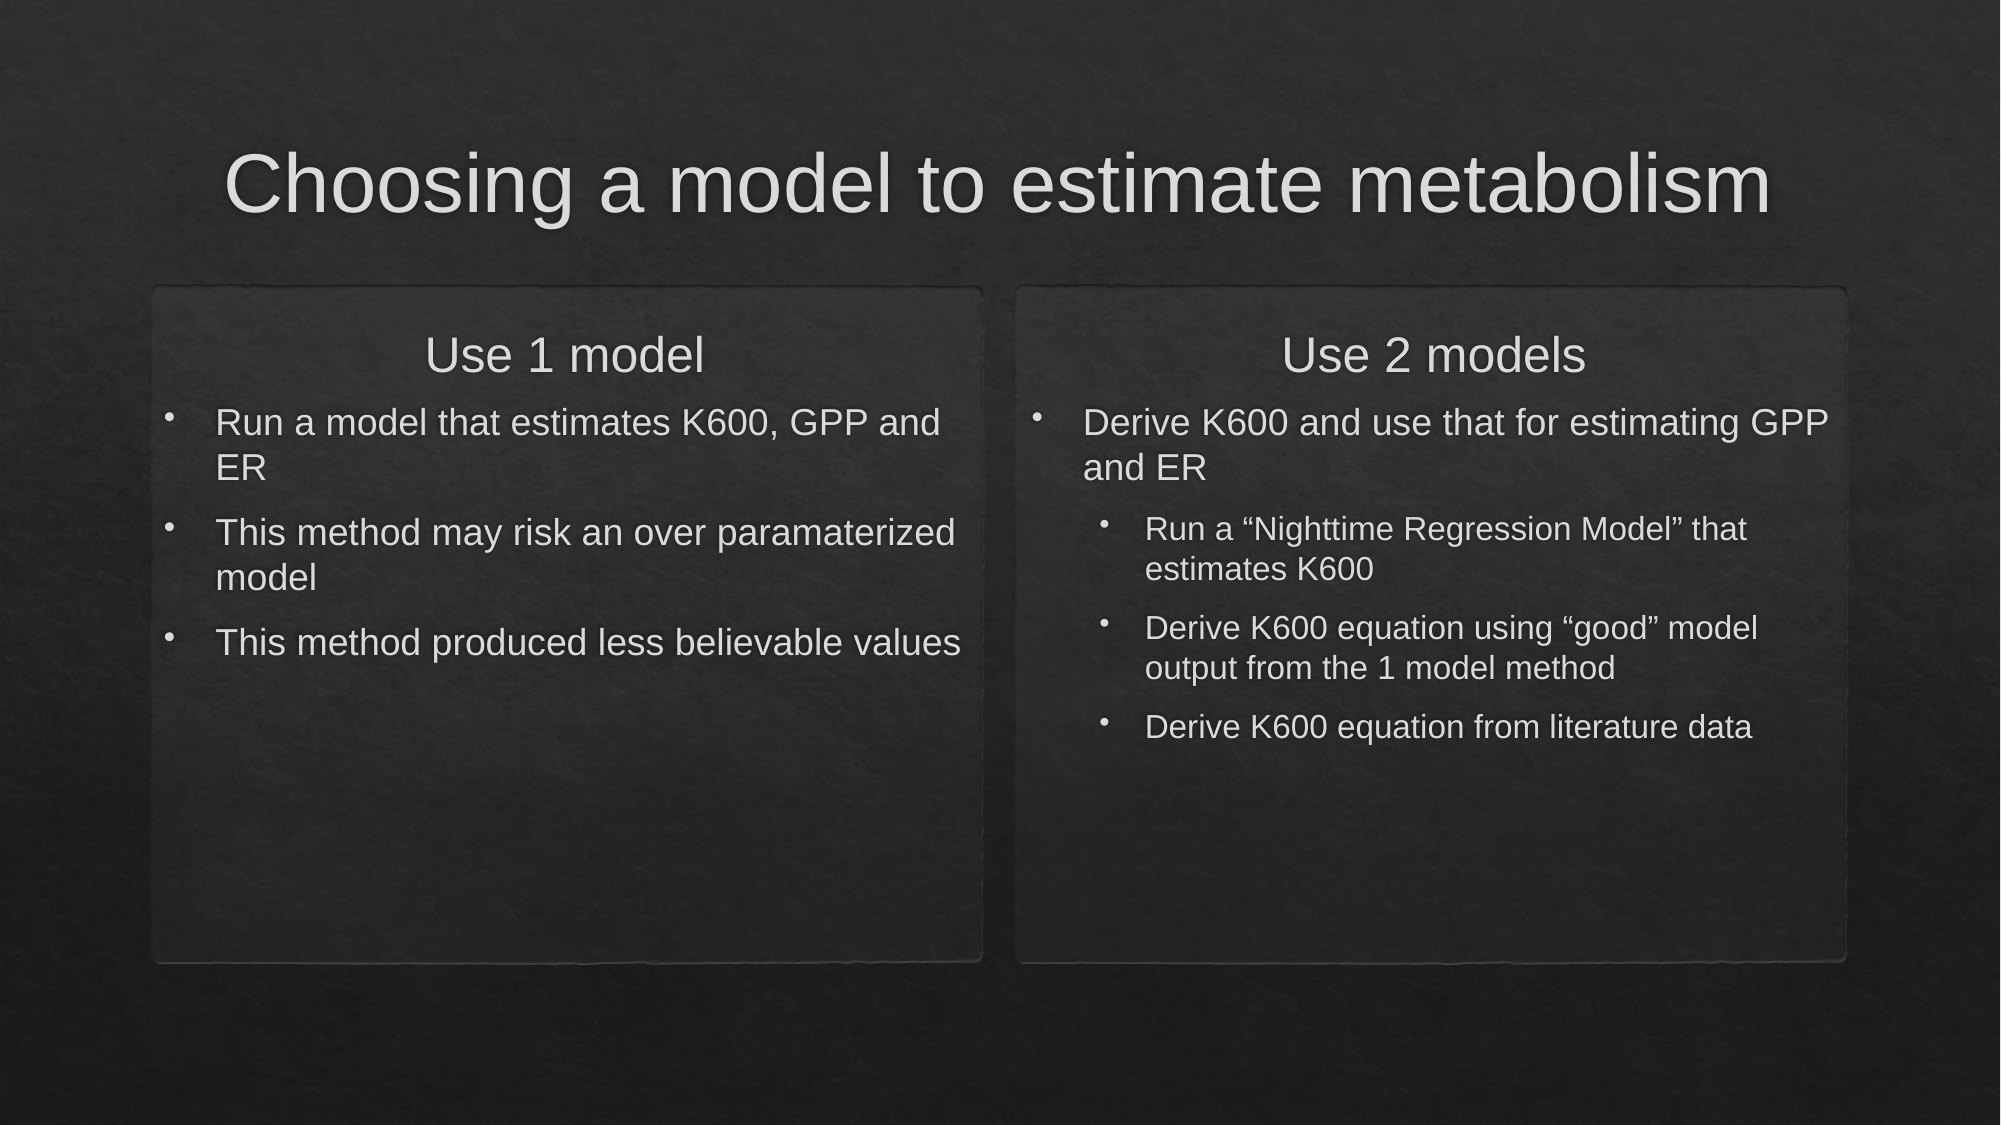

# Choosing a model to estimate metabolism
Use 1 model
Use 2 models
Run a model that estimates K600, GPP and ER
This method may risk an over paramaterized model
This method produced less believable values
Derive K600 and use that for estimating GPP and ER
Run a “Nighttime Regression Model” that estimates K600
Derive K600 equation using “good” model output from the 1 model method
Derive K600 equation from literature data